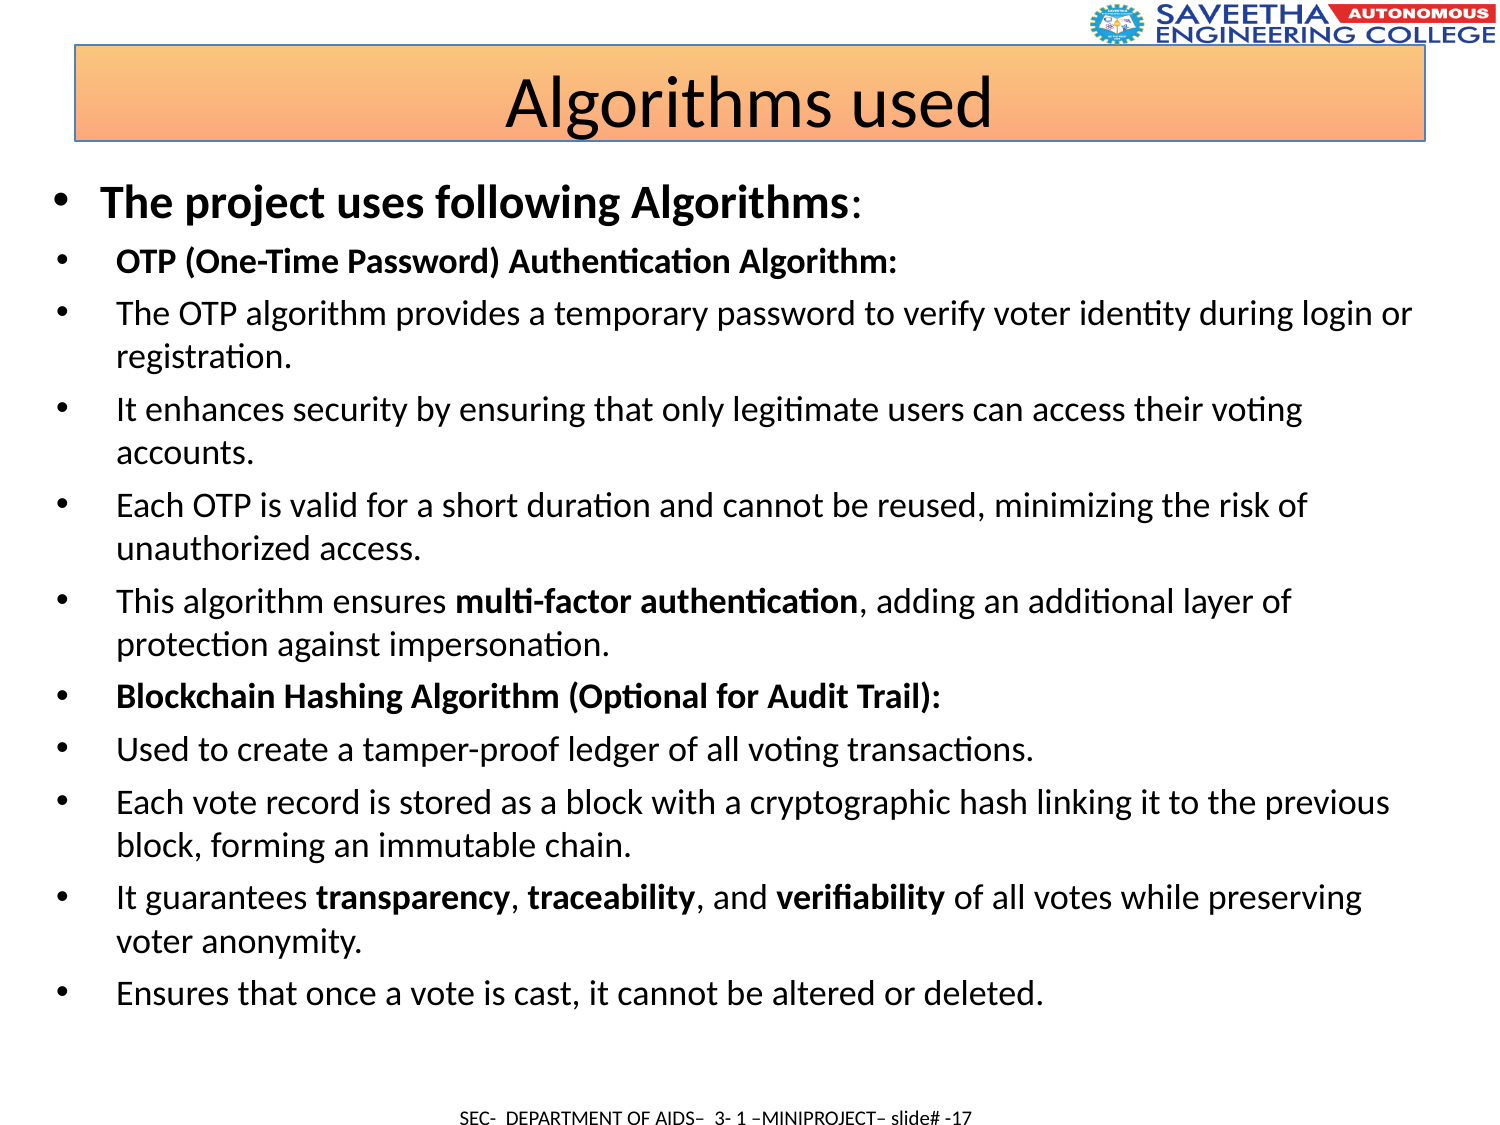

Algorithms used
The project uses following Algorithms:
OTP (One-Time Password) Authentication Algorithm:
The OTP algorithm provides a temporary password to verify voter identity during login or registration.
It enhances security by ensuring that only legitimate users can access their voting accounts.
Each OTP is valid for a short duration and cannot be reused, minimizing the risk of unauthorized access.
This algorithm ensures multi-factor authentication, adding an additional layer of protection against impersonation.
Blockchain Hashing Algorithm (Optional for Audit Trail):
Used to create a tamper-proof ledger of all voting transactions.
Each vote record is stored as a block with a cryptographic hash linking it to the previous block, forming an immutable chain.
It guarantees transparency, traceability, and verifiability of all votes while preserving voter anonymity.
Ensures that once a vote is cast, it cannot be altered or deleted.